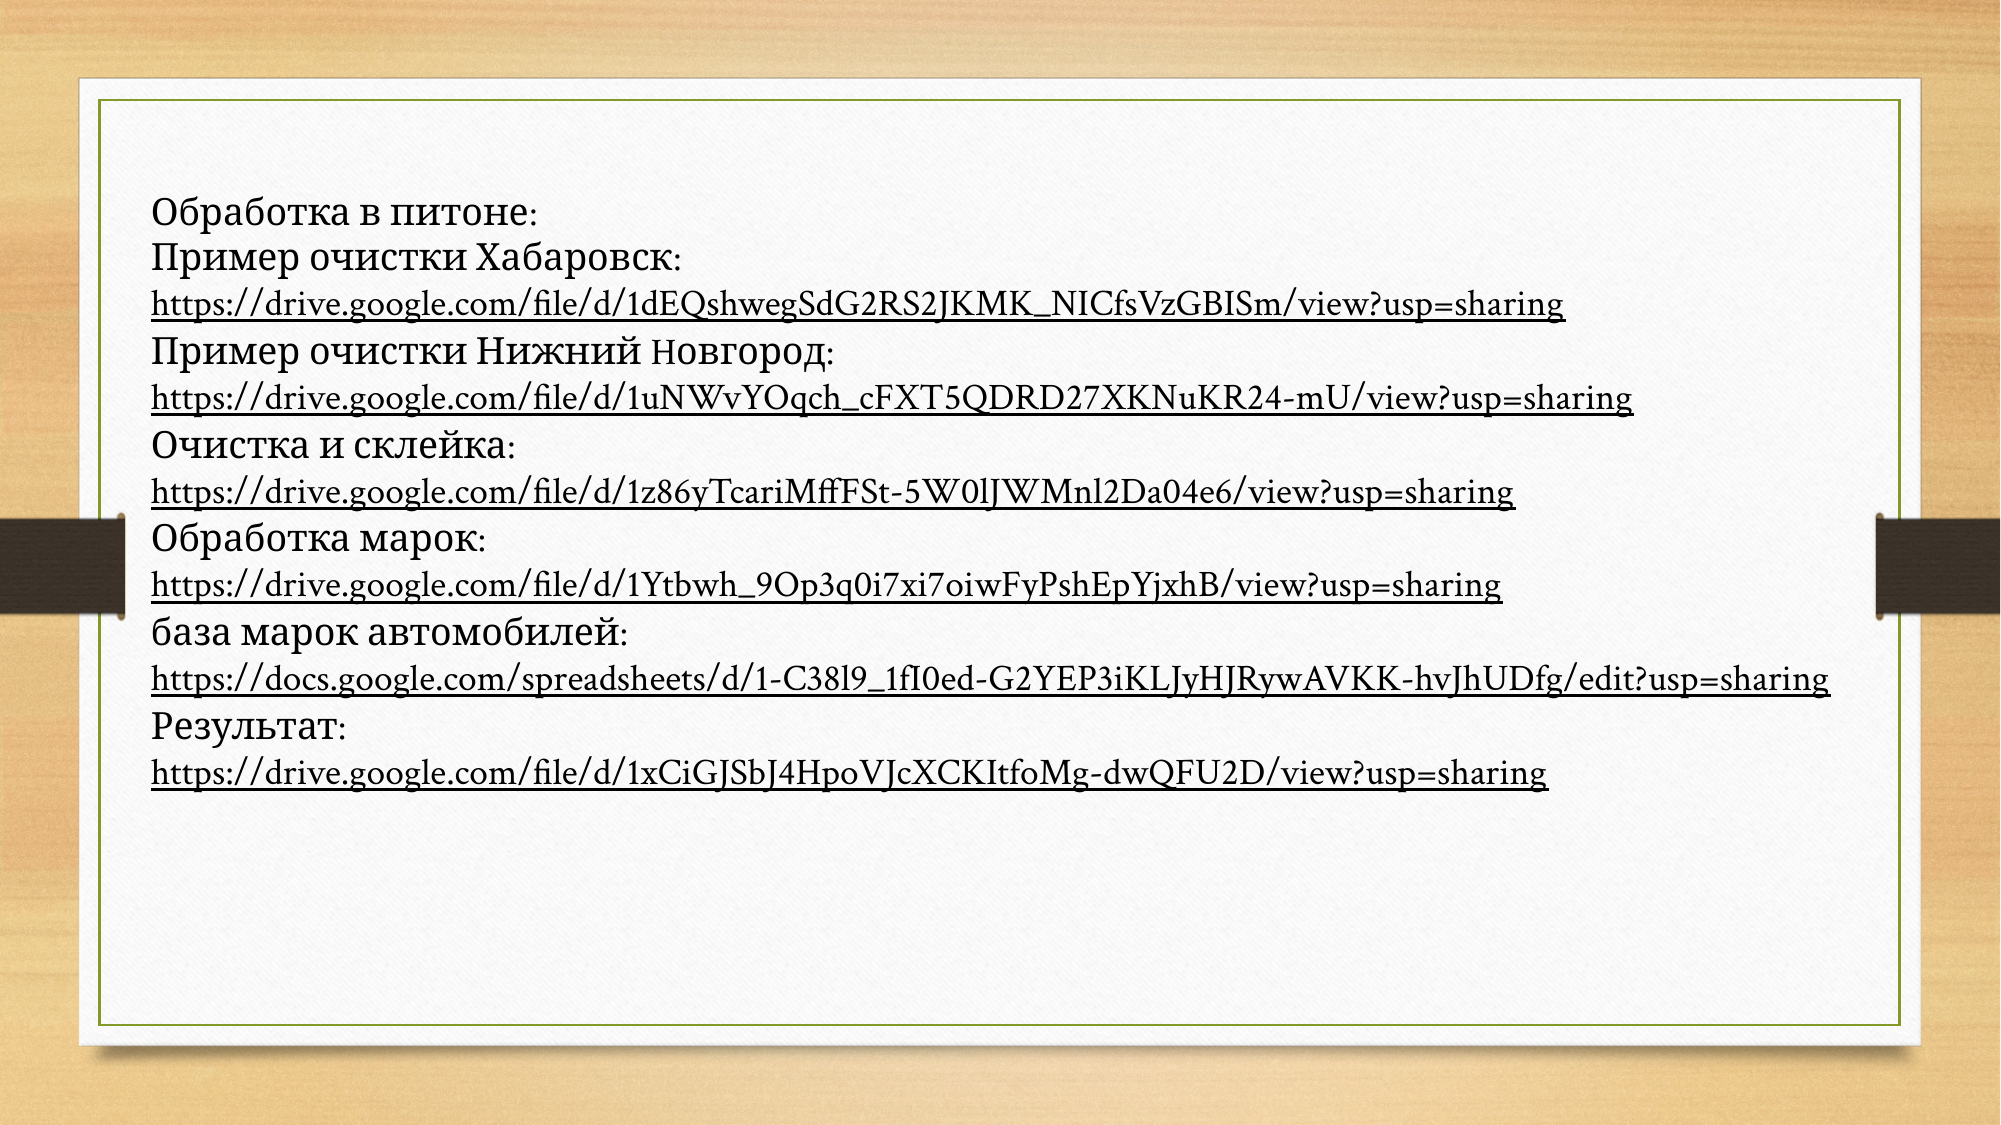

Обработка в питоне:
Пример очистки Хабаровск:
https://drive.google.com/file/d/1dEQshwegSdG2RS2JKMK_NICfsVzGBISm/view?usp=sharing
Пример очистки Нижний Hовгород:
https://drive.google.com/file/d/1uNWvYOqch_cFXT5QDRD27XKNuKR24-mU/view?usp=sharing
Очистка и склейка:
https://drive.google.com/file/d/1z86yTcariMffFSt-5W0lJWMnl2Da04e6/view?usp=sharing
Обработка марок:
https://drive.google.com/file/d/1Ytbwh_9Op3q0i7xi7oiwFyPshEpYjxhB/view?usp=sharing
база марок автомобилей:
https://docs.google.com/spreadsheets/d/1-C38l9_1fI0ed-G2YEP3iKLJyHJRywAVKK-hvJhUDfg/edit?usp=sharing
Результат:
https://drive.google.com/file/d/1xCiGJSbJ4HpoVJcXCKItfoMg-dwQFU2D/view?usp=sharing